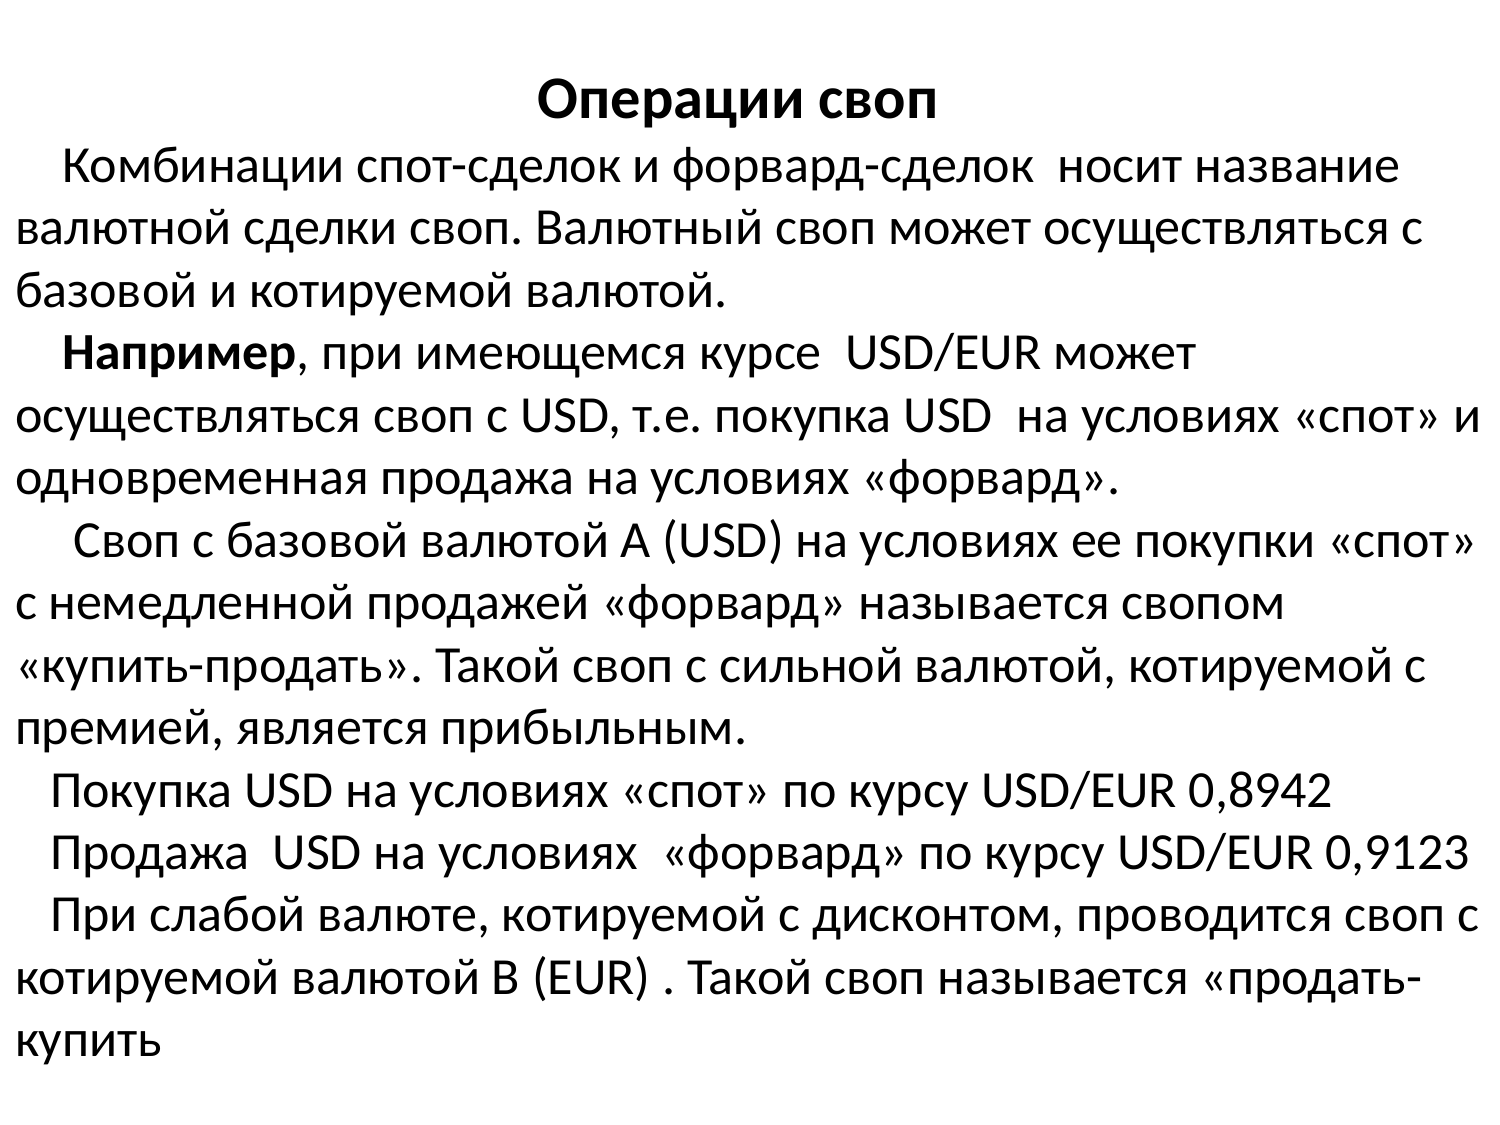

# Операции своп Комбинации спот-сделок и форвард-сделок  носит название валютной сделки своп. Валютный своп может осуществляться с базовой и котируемой валютой. Например, при имеющемся курсе  USD/EUR может осуществляться своп с USD, т.е. покупка USD  на условиях «спот» и одновременная продажа на условиях «форвард». Своп с базовой валютой А (USD) на условиях ее покупки «спот» с немедленной продажей «форвард» называется свопом «купить-продать». Такой своп с сильной валютой, котируемой с премией, является прибыльным. Покупка USD на условиях «спот» по курсу USD/EUR 0,8942 Продажа  USD на условиях  «форвард» по курсу USD/EUR 0,9123 При слабой валюте, котируемой с дисконтом, проводится своп с котируемой валютой В (EUR) . Такой своп называется «продать-купить